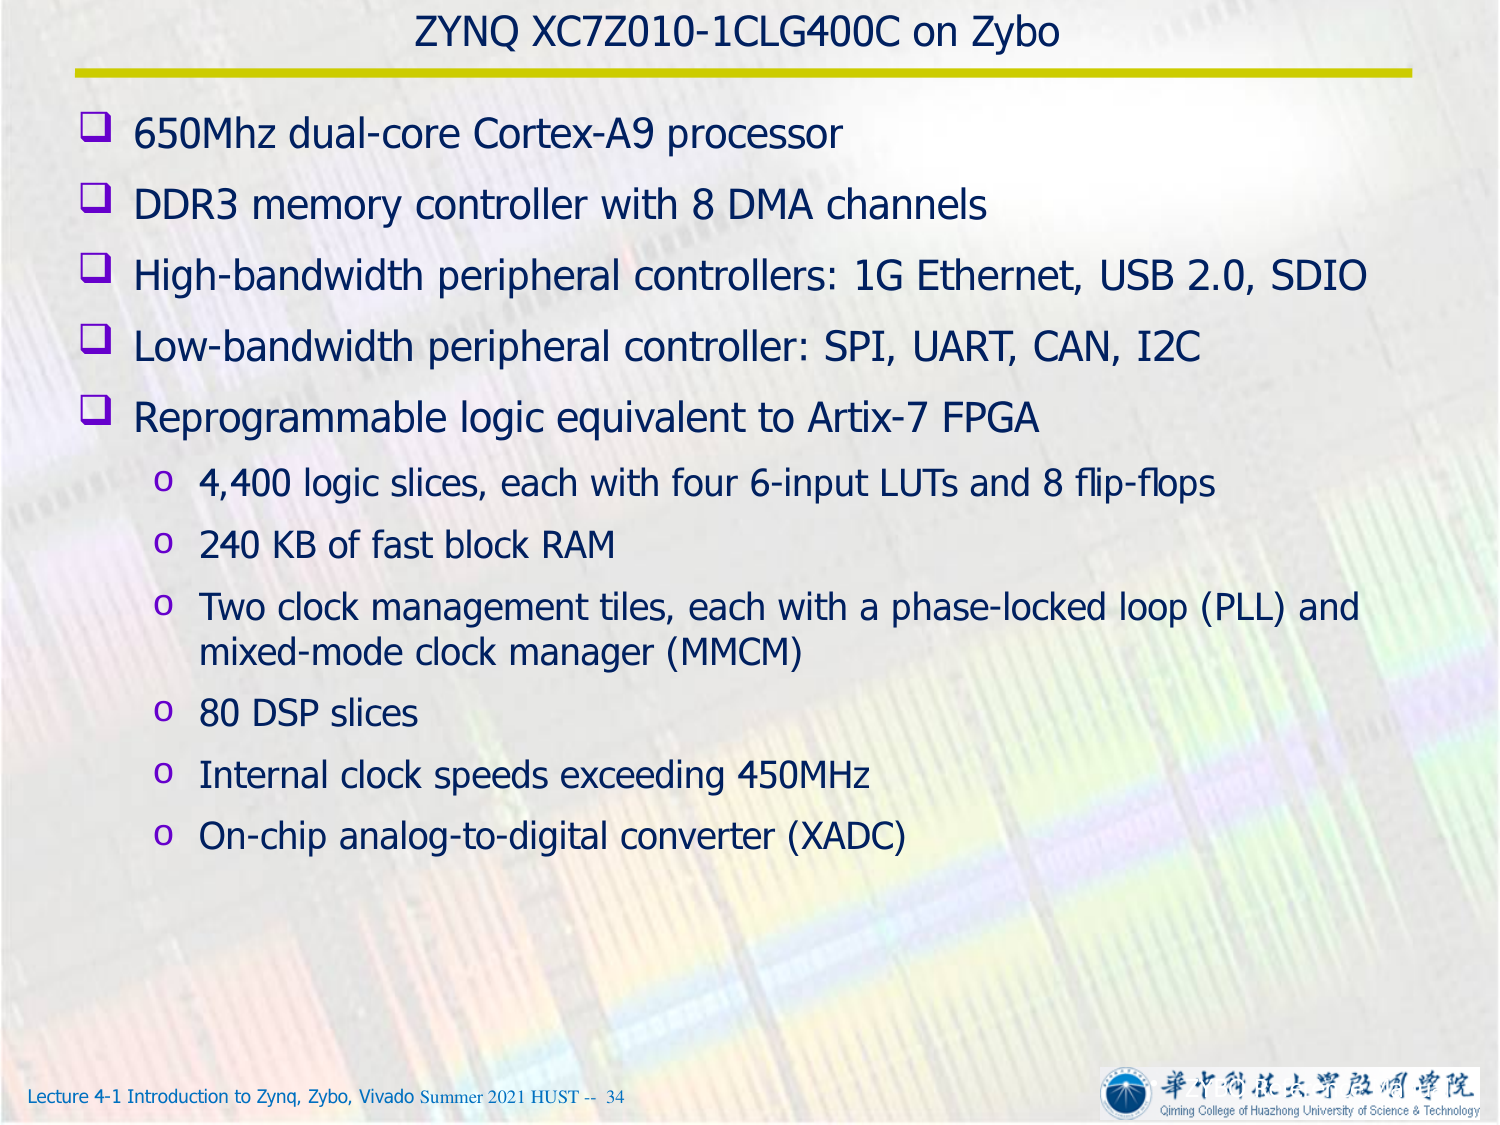

# ZYNQ XC7Z010-1CLG400C on Zybo
650Mhz dual-core Cortex-A9 processor
DDR3 memory controller with 8 DMA channels
High-bandwidth peripheral controllers: 1G Ethernet, USB 2.0, SDIO
Low-bandwidth peripheral controller: SPI, UART, CAN, I2C
Reprogrammable logic equivalent to Artix-7 FPGA
4,400 logic slices, each with four 6-input LUTs and 8 flip-flops
240 KB of fast block RAM
Two clock management tiles, each with a phase-locked loop (PLL) and mixed-mode clock manager (MMCM)
80 DSP slices
Internal clock speeds exceeding 450MHz
On-chip analog-to-digital converter (XADC)

ZYBO Reference Manual